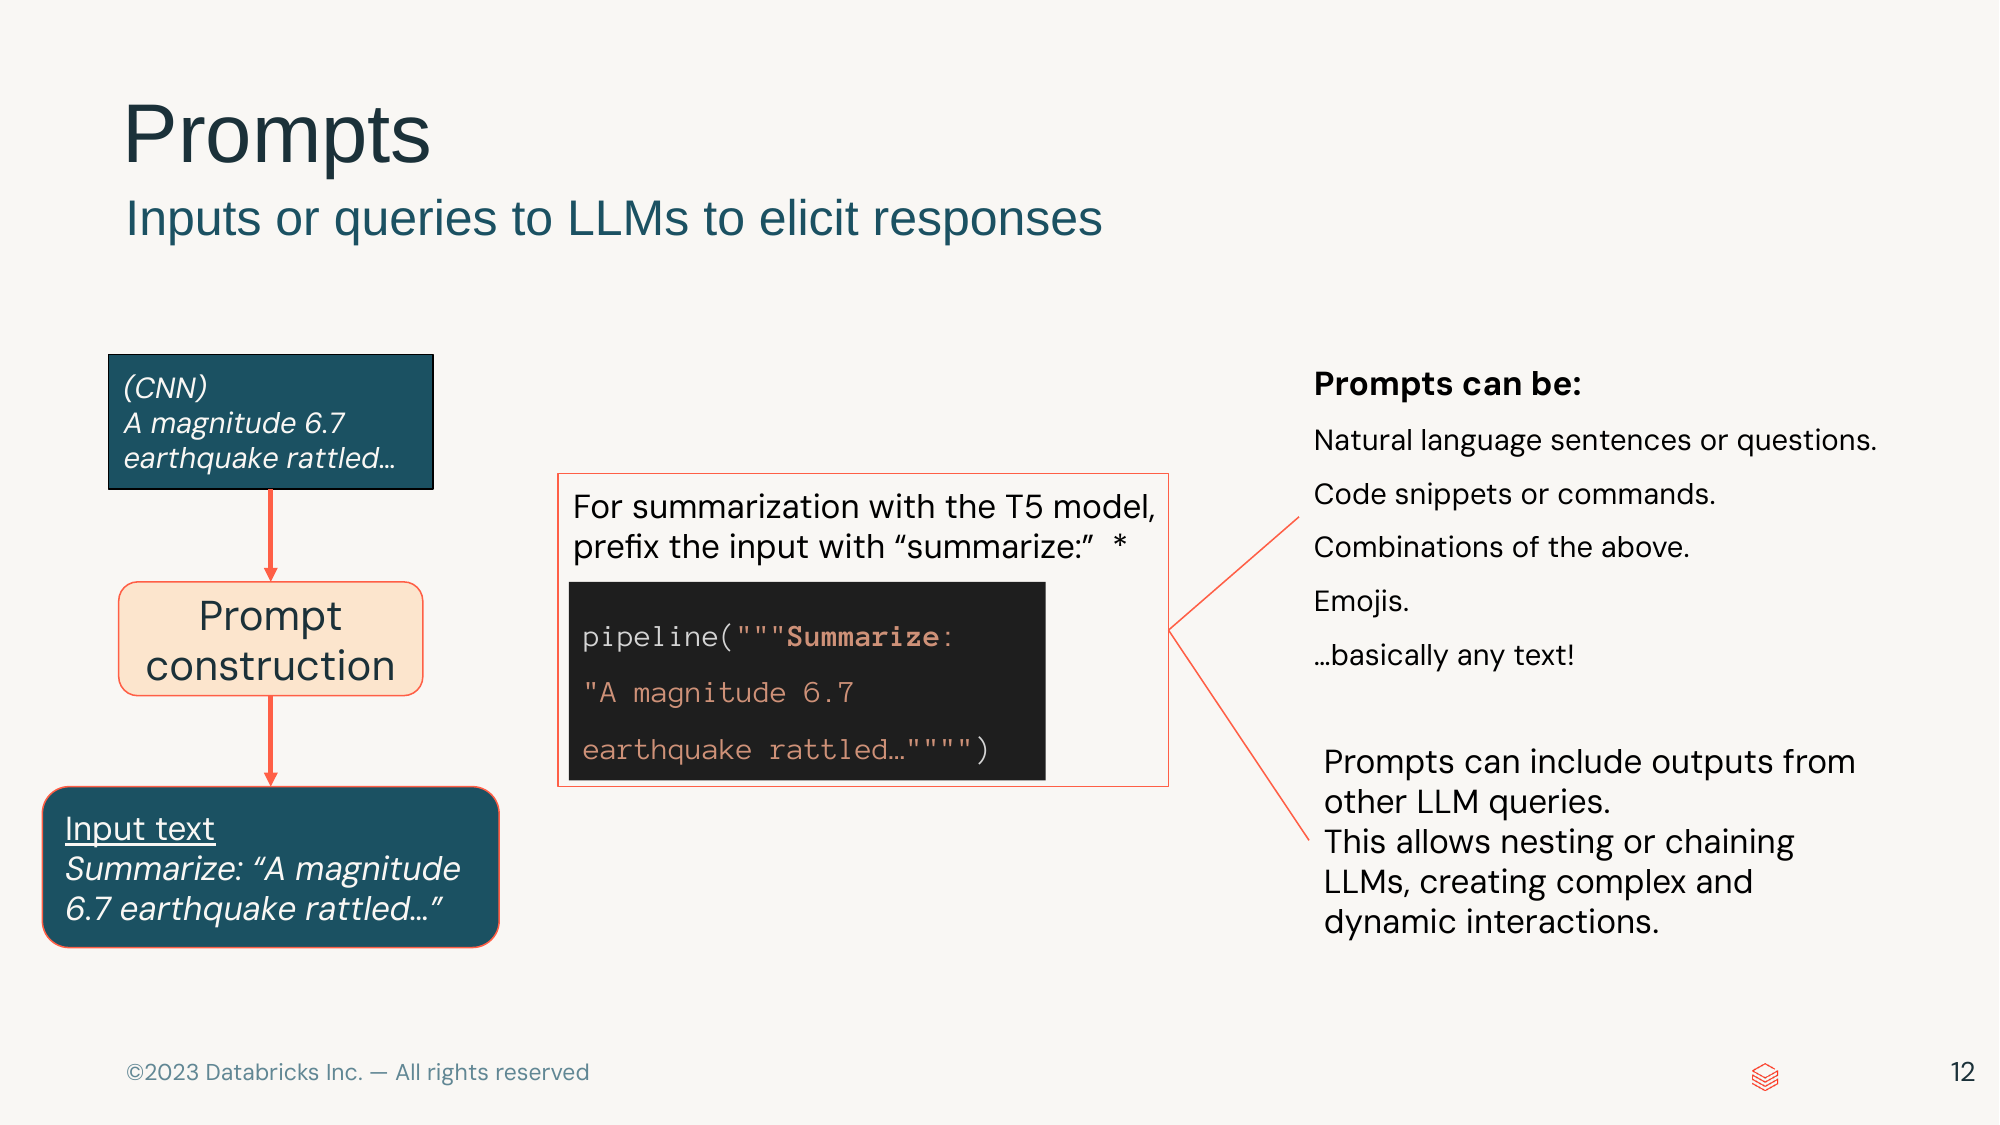

# Prompts
Inputs or queries to LLMs to elicit responses
Prompts can be:
Natural language sentences or questions.
Code snippets or commands.
Combinations of the above.
Emojis.
…basically any text!
(CNN)
A magnitude 6.7 earthquake rattled…
For summarization with the T5 model,
prefix the input with “summarize:”  *

Prompt construction
pipeline("""Summarize:
"A magnitude 6.7 earthquake rattled…"""")
Prompts can include outputs from other LLM queries.
This allows nesting or chaining LLMs, creating complex and dynamic interactions.
Input text
Summarize: “A magnitude 6.7 earthquake rattled…”
12